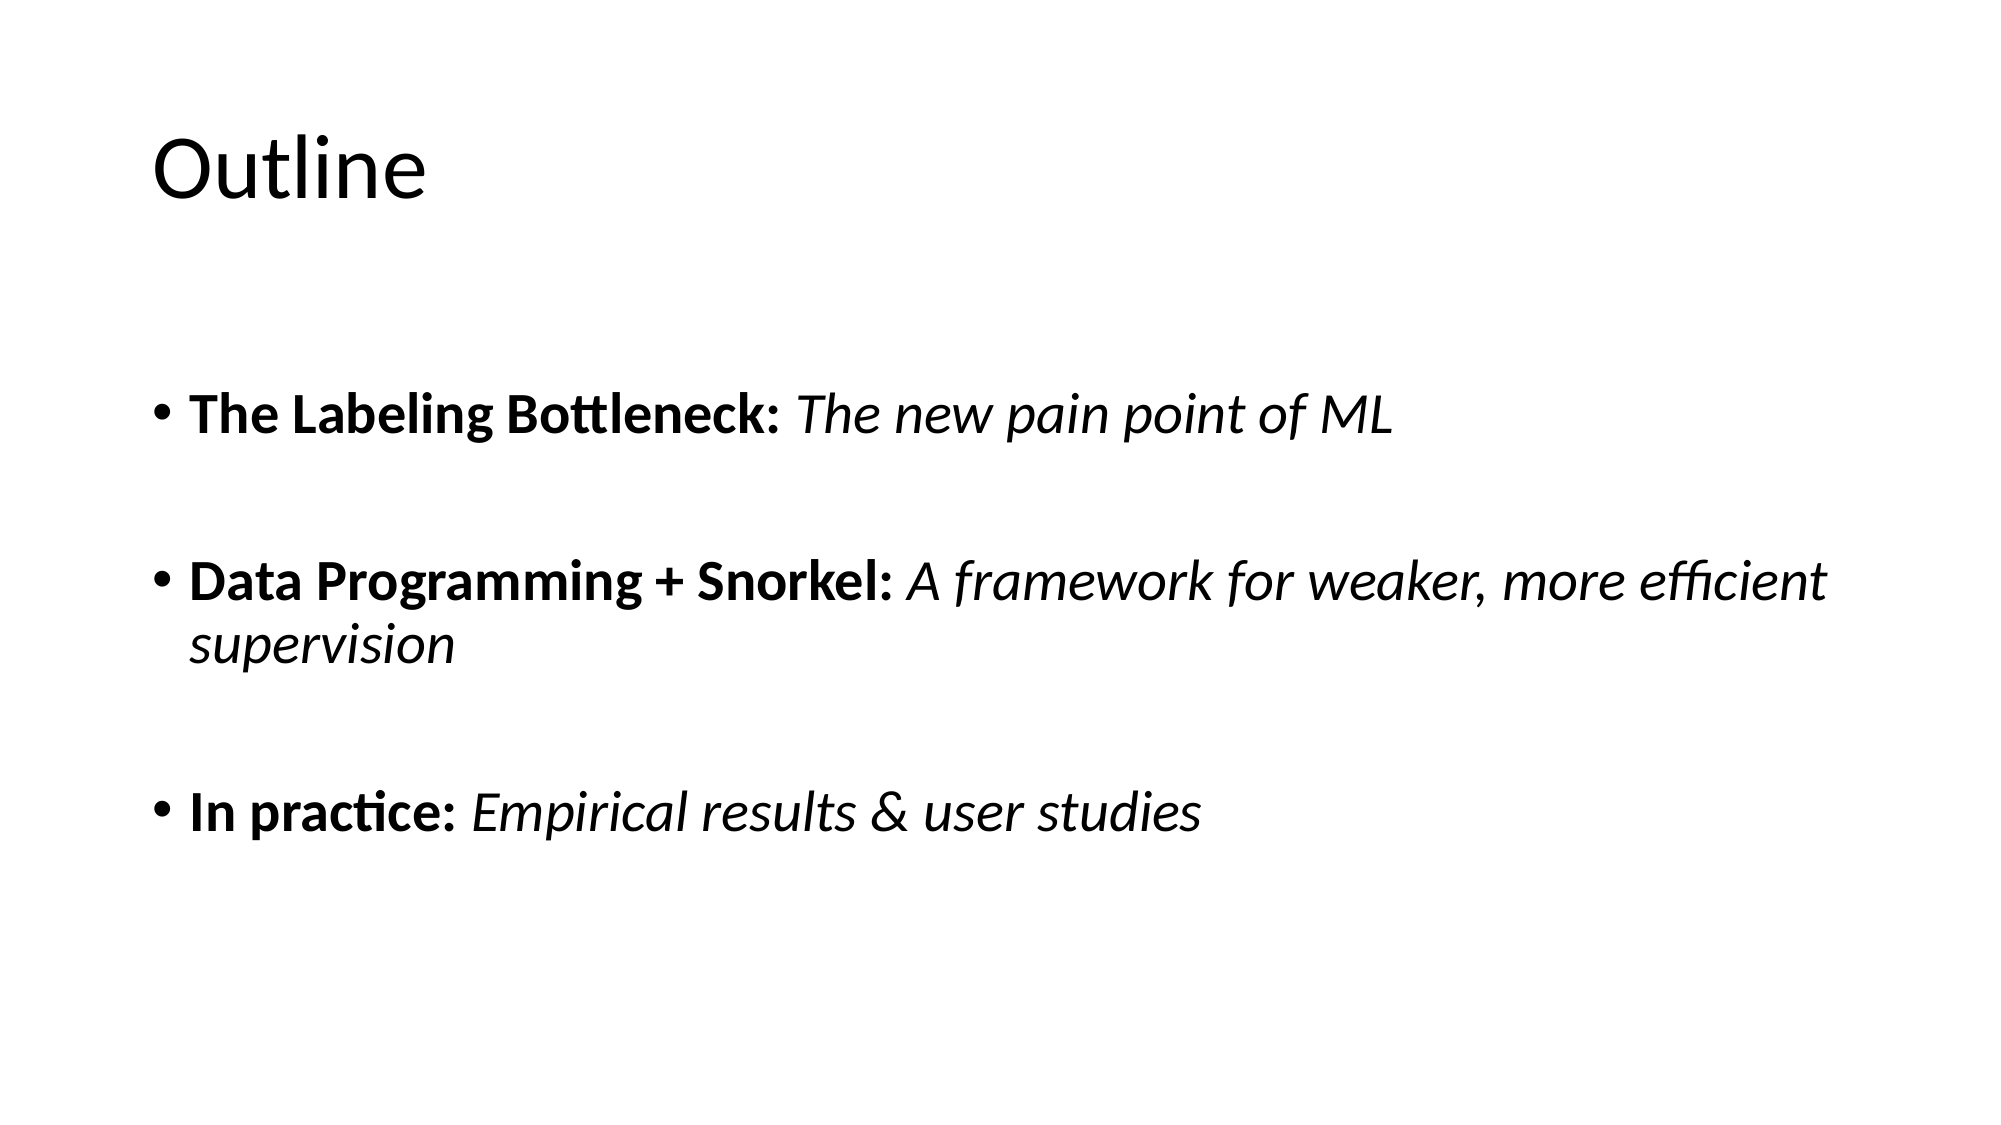

# Outline

The Labeling Bottleneck: The new pain point of ML

Data Programming + Snorkel: A framework for weaker, more efficient supervision

In practice: Empirical results & user studies